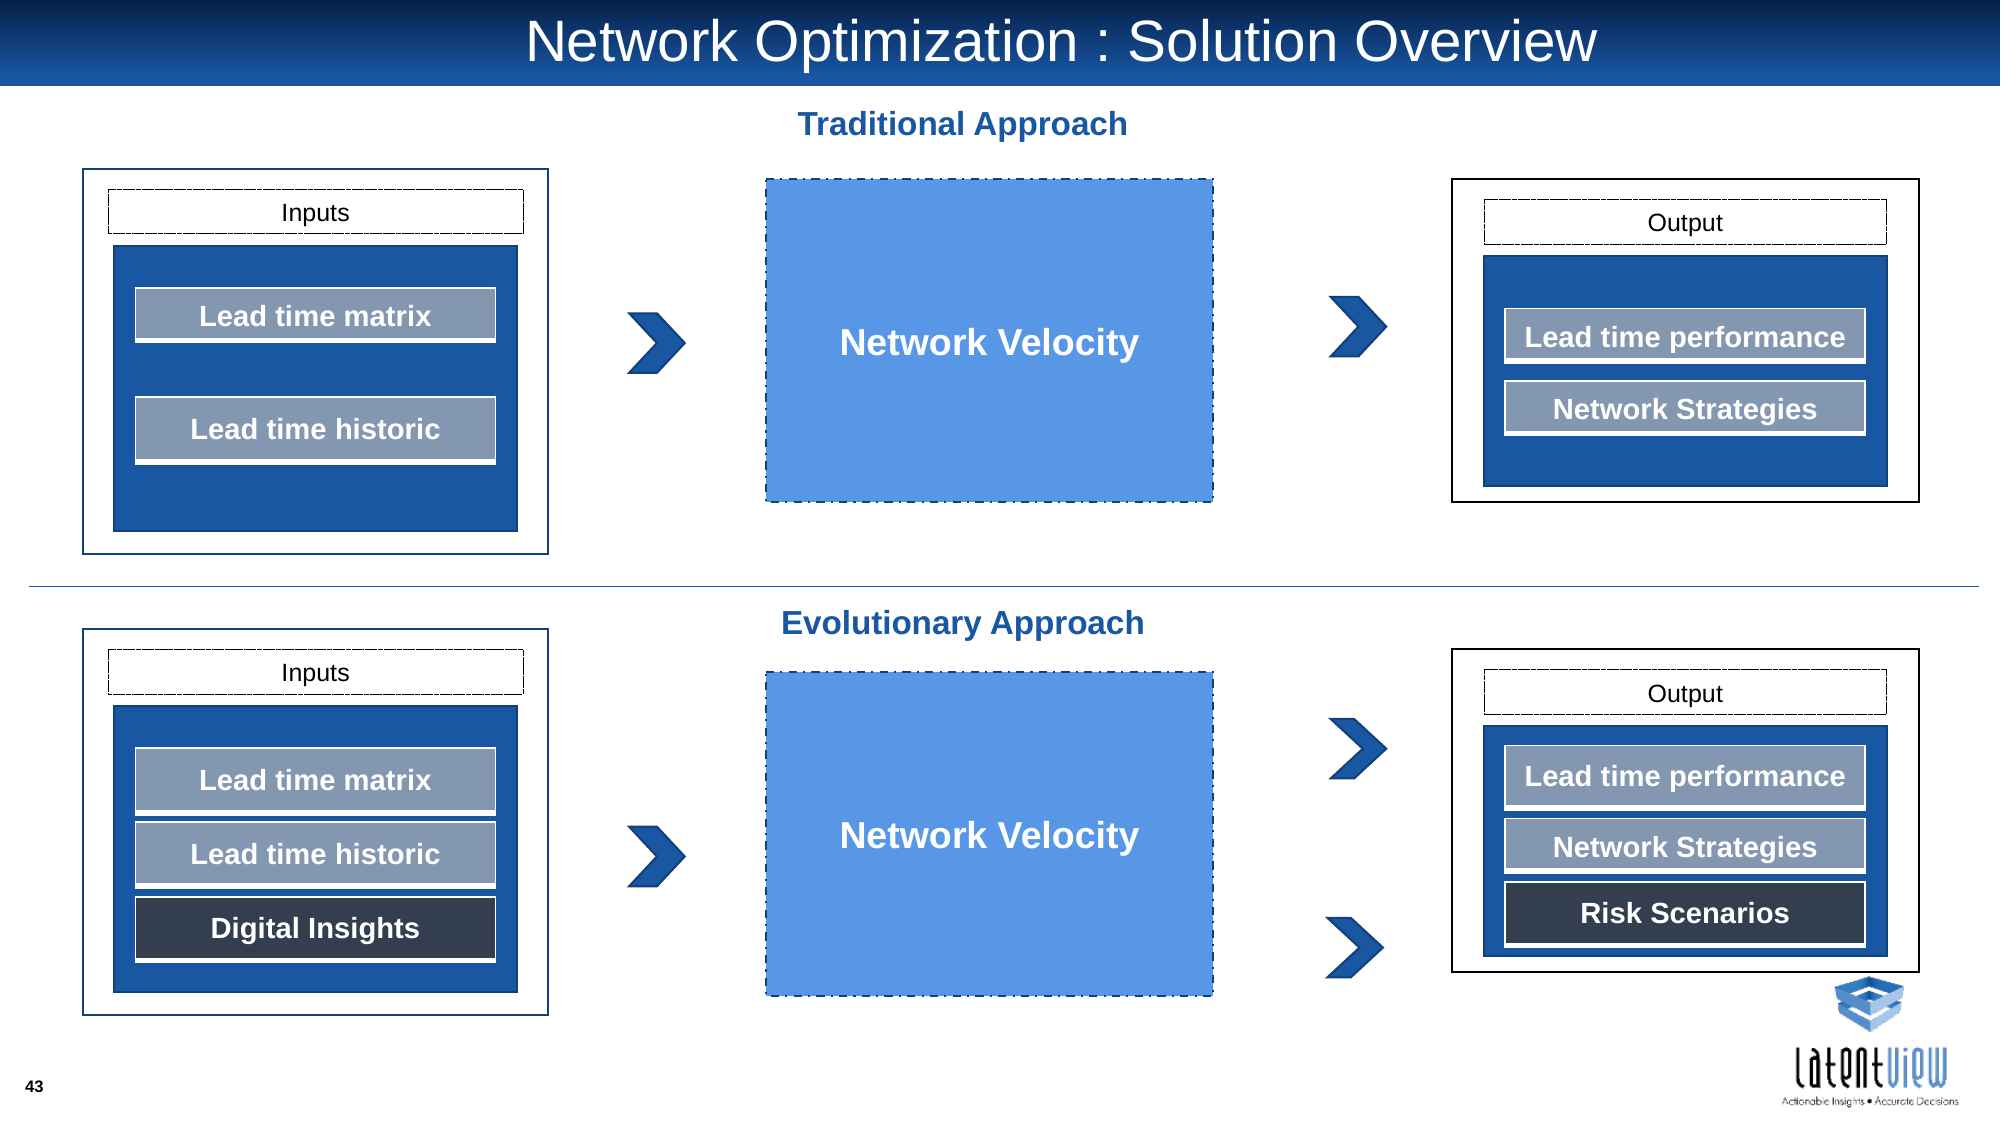

# Network Optimization : Solution Overview
Traditional Approach

Network Velocity

Inputs
Output

| Lead time matrix |
| --- |

| Lead time performance |
| --- |

| Network Strategies |
| --- |
| Lead time historic |
| --- |
Evolutionary Approach

Inputs
Output
Network Velocity

| Lead time performance |
| --- |
| Lead time matrix |
| --- |
| Network Strategies |
| --- |
| Lead time historic |
| --- |

| Risk Scenarios |
| --- |
| Digital Insights |
| --- |